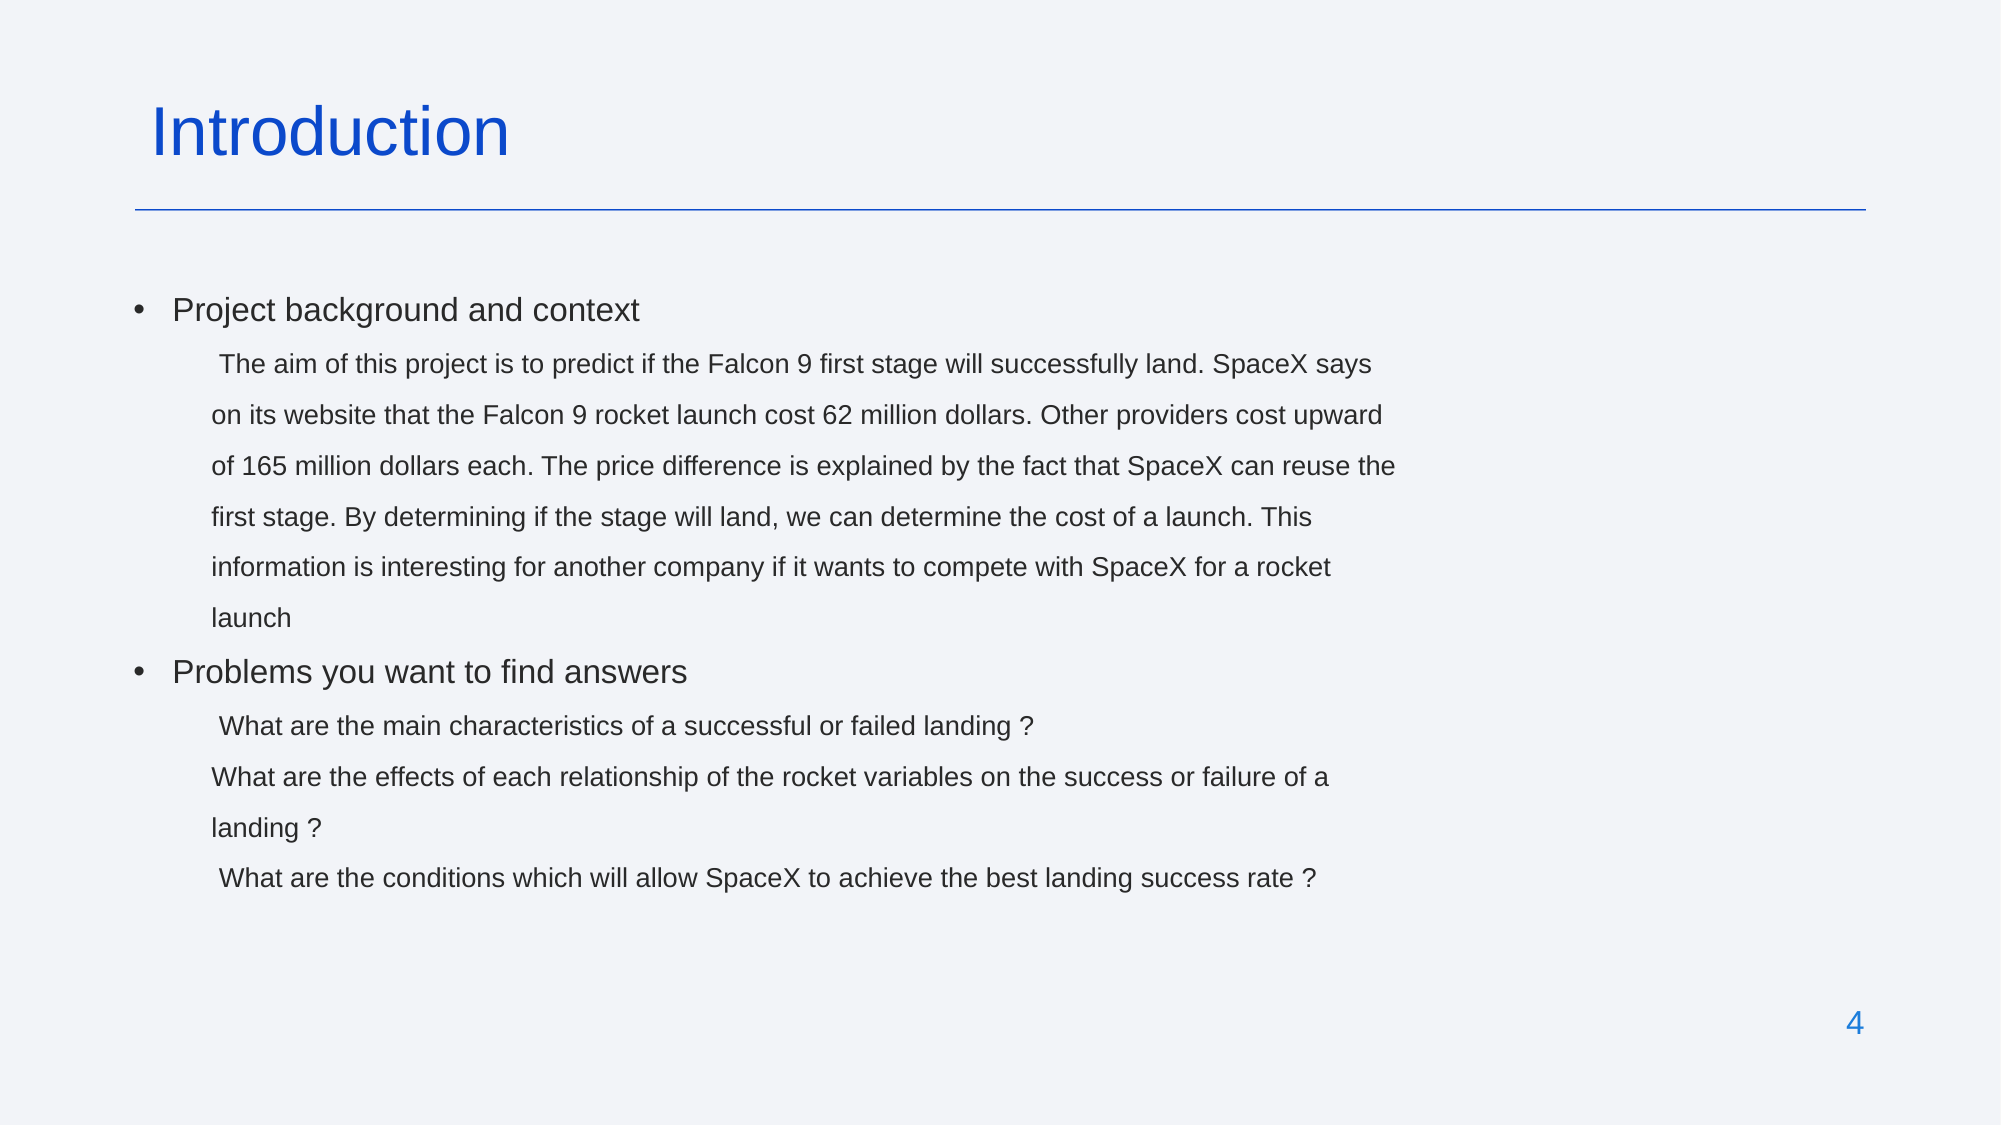

Introduction
Project background and context
 The aim of this project is to predict if the Falcon 9 first stage will successfully land. SpaceX says
on its website that the Falcon 9 rocket launch cost 62 million dollars. Other providers cost upward
of 165 million dollars each. The price difference is explained by the fact that SpaceX can reuse the
first stage. By determining if the stage will land, we can determine the cost of a launch. This
information is interesting for another company if it wants to compete with SpaceX for a rocket
launch
Problems you want to find answers
 What are the main characteristics of a successful or failed landing ?
What are the effects of each relationship of the rocket variables on the success or failure of a
landing ?
 What are the conditions which will allow SpaceX to achieve the best landing success rate ?
4